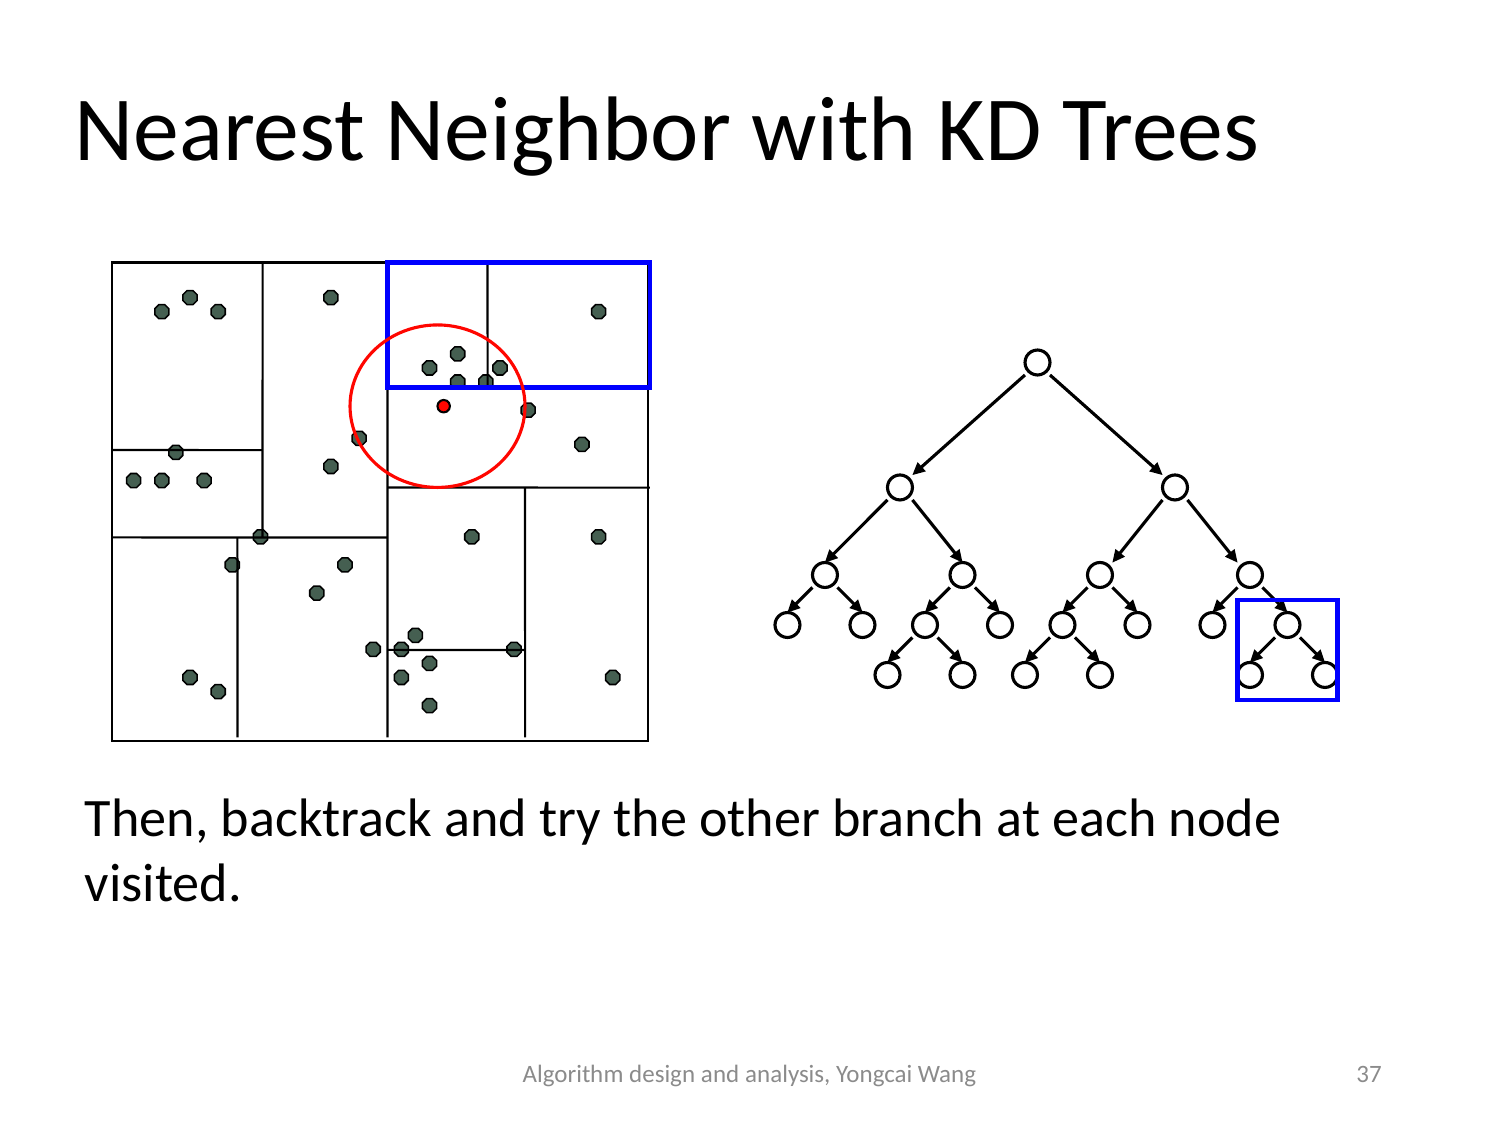

# Nearest Neighbor with KD Trees

Then, backtrack and try the other branch at each node visited.
Algorithm design and analysis, Yongcai Wang
37